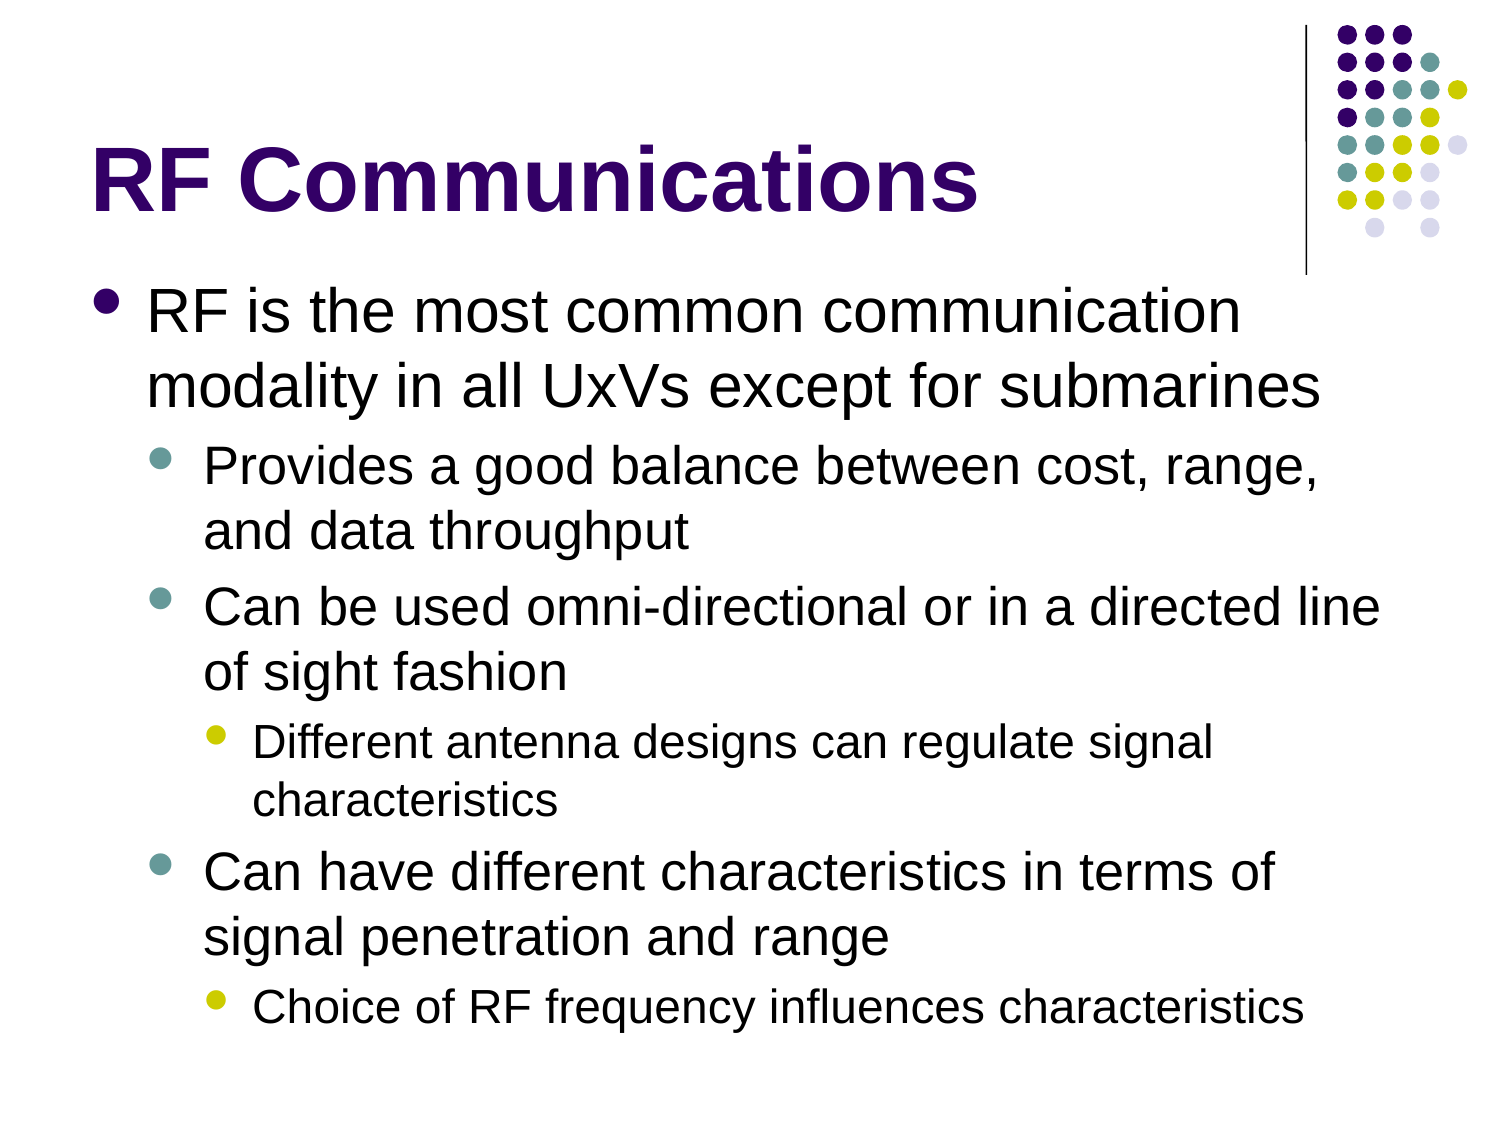

# RF Communications
RF is the most common communication modality in all UxVs except for submarines
Provides a good balance between cost, range, and data throughput
Can be used omni-directional or in a directed line of sight fashion
Different antenna designs can regulate signal characteristics
Can have different characteristics in terms of signal penetration and range
Choice of RF frequency influences characteristics